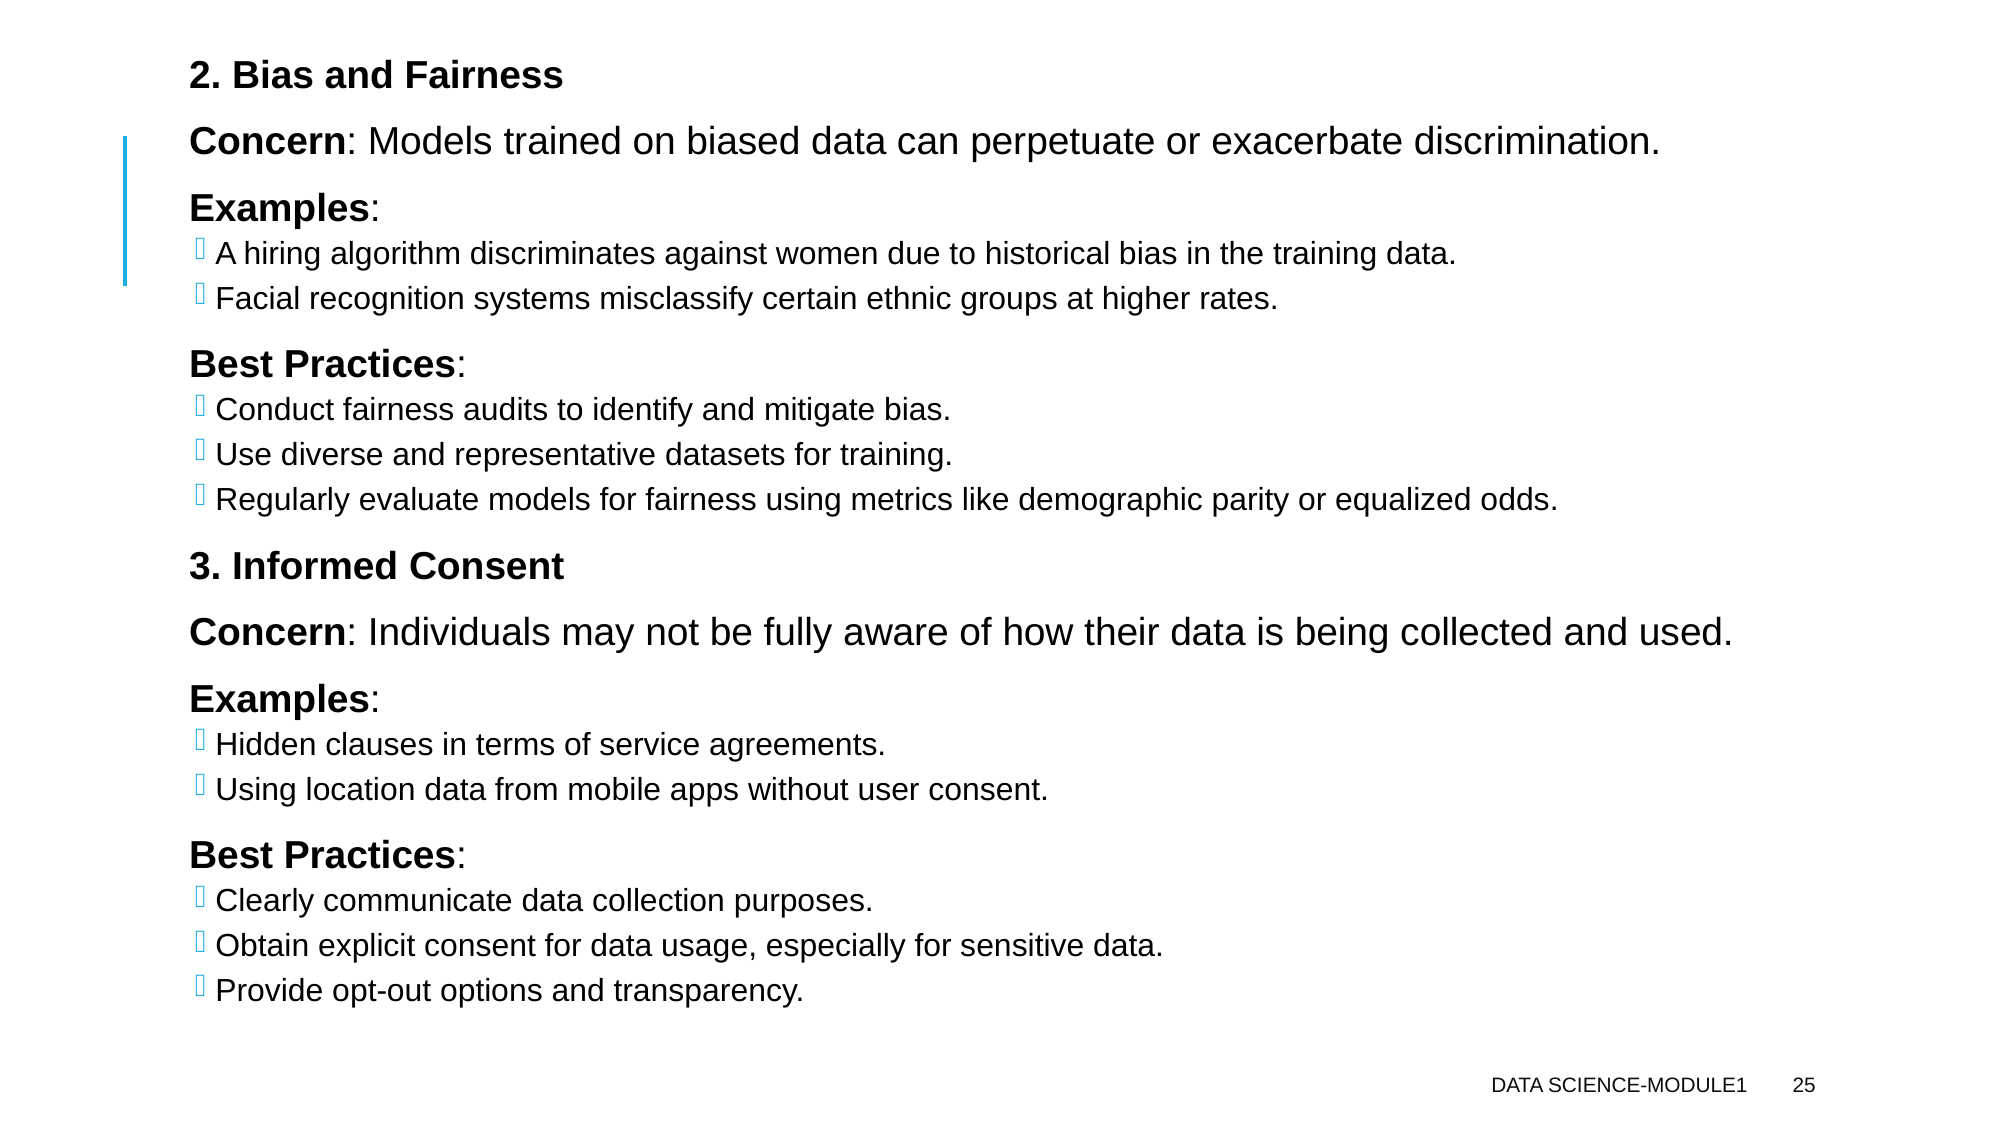

2. Bias and Fairness
Concern: Models trained on biased data can perpetuate or exacerbate discrimination.
Examples:
A hiring algorithm discriminates against women due to historical bias in the training data.
Facial recognition systems misclassify certain ethnic groups at higher rates.
Best Practices:
Conduct fairness audits to identify and mitigate bias.
Use diverse and representative datasets for training.
Regularly evaluate models for fairness using metrics like demographic parity or equalized odds.
3. Informed Consent
Concern: Individuals may not be fully aware of how their data is being collected and used.
Examples:
Hidden clauses in terms of service agreements.
Using location data from mobile apps without user consent.
Best Practices:
Clearly communicate data collection purposes.
Obtain explicit consent for data usage, especially for sensitive data.
Provide opt-out options and transparency.
Data Science-Module1
25